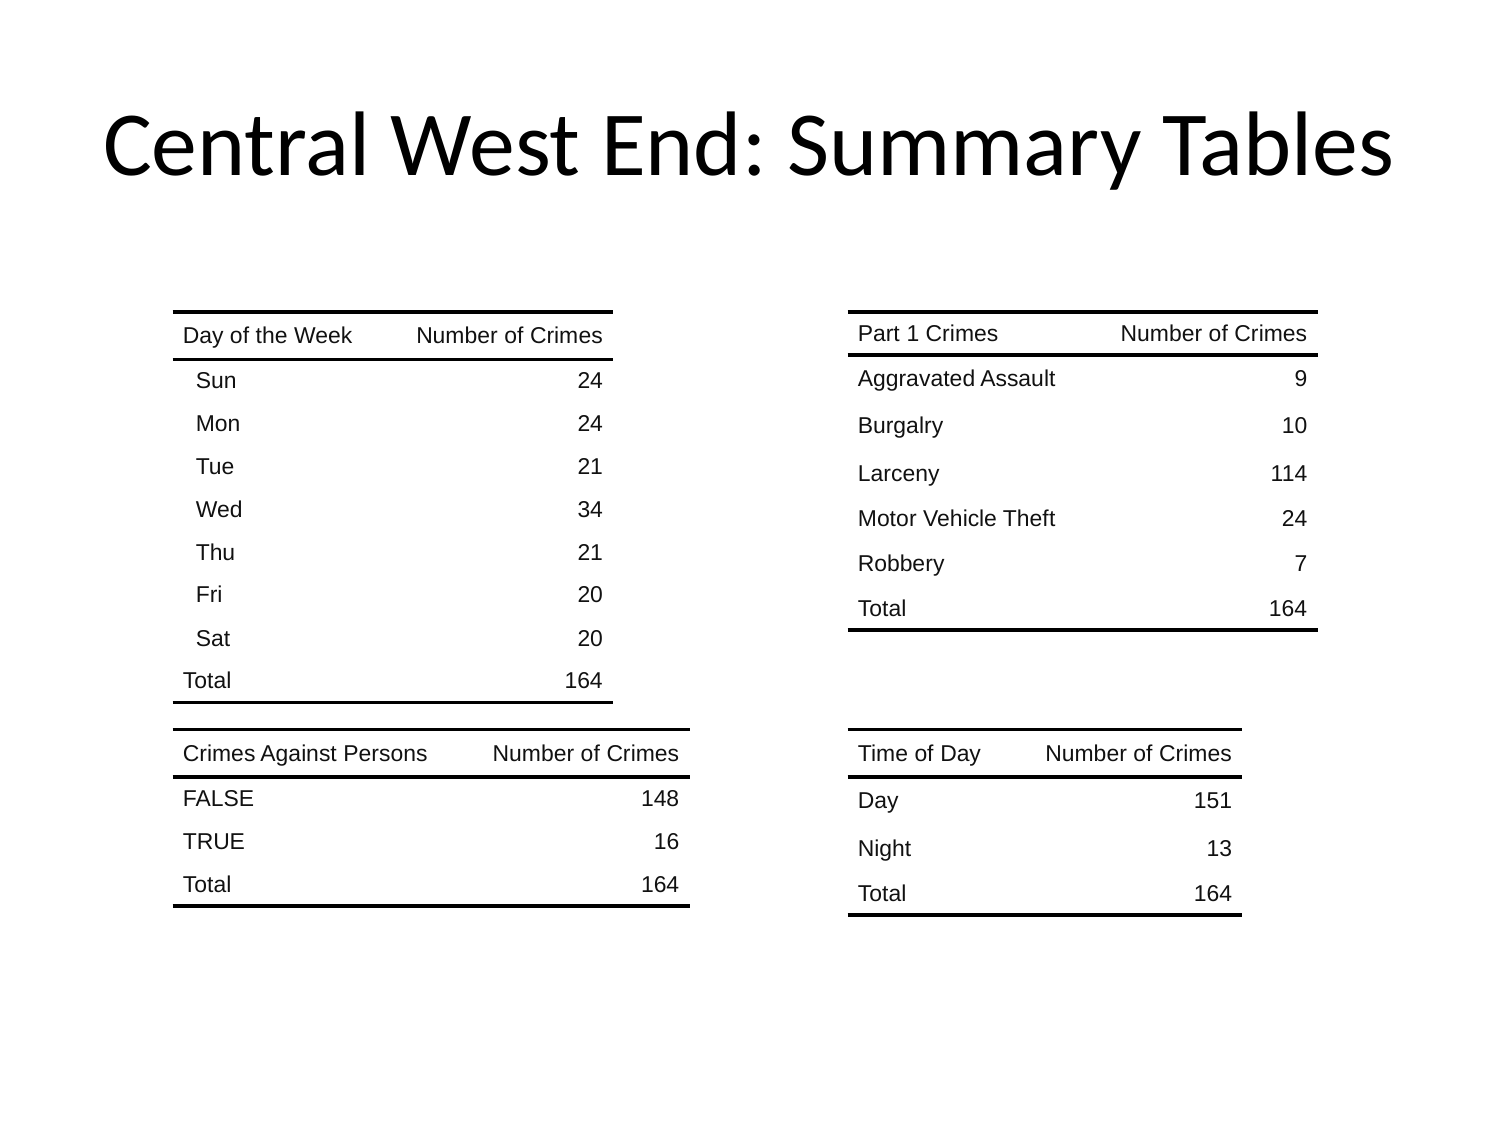

# Central West End: Summary Tables
| Day of the Week | Number of Crimes |
| --- | --- |
| Sun | 24 |
| Mon | 24 |
| Tue | 21 |
| Wed | 34 |
| Thu | 21 |
| Fri | 20 |
| Sat | 20 |
| Total | 164 |
| Part 1 Crimes | Number of Crimes |
| --- | --- |
| Aggravated Assault | 9 |
| Burgalry | 10 |
| Larceny | 114 |
| Motor Vehicle Theft | 24 |
| Robbery | 7 |
| Total | 164 |
| Crimes Against Persons | Number of Crimes |
| --- | --- |
| FALSE | 148 |
| TRUE | 16 |
| Total | 164 |
| Time of Day | Number of Crimes |
| --- | --- |
| Day | 151 |
| Night | 13 |
| Total | 164 |